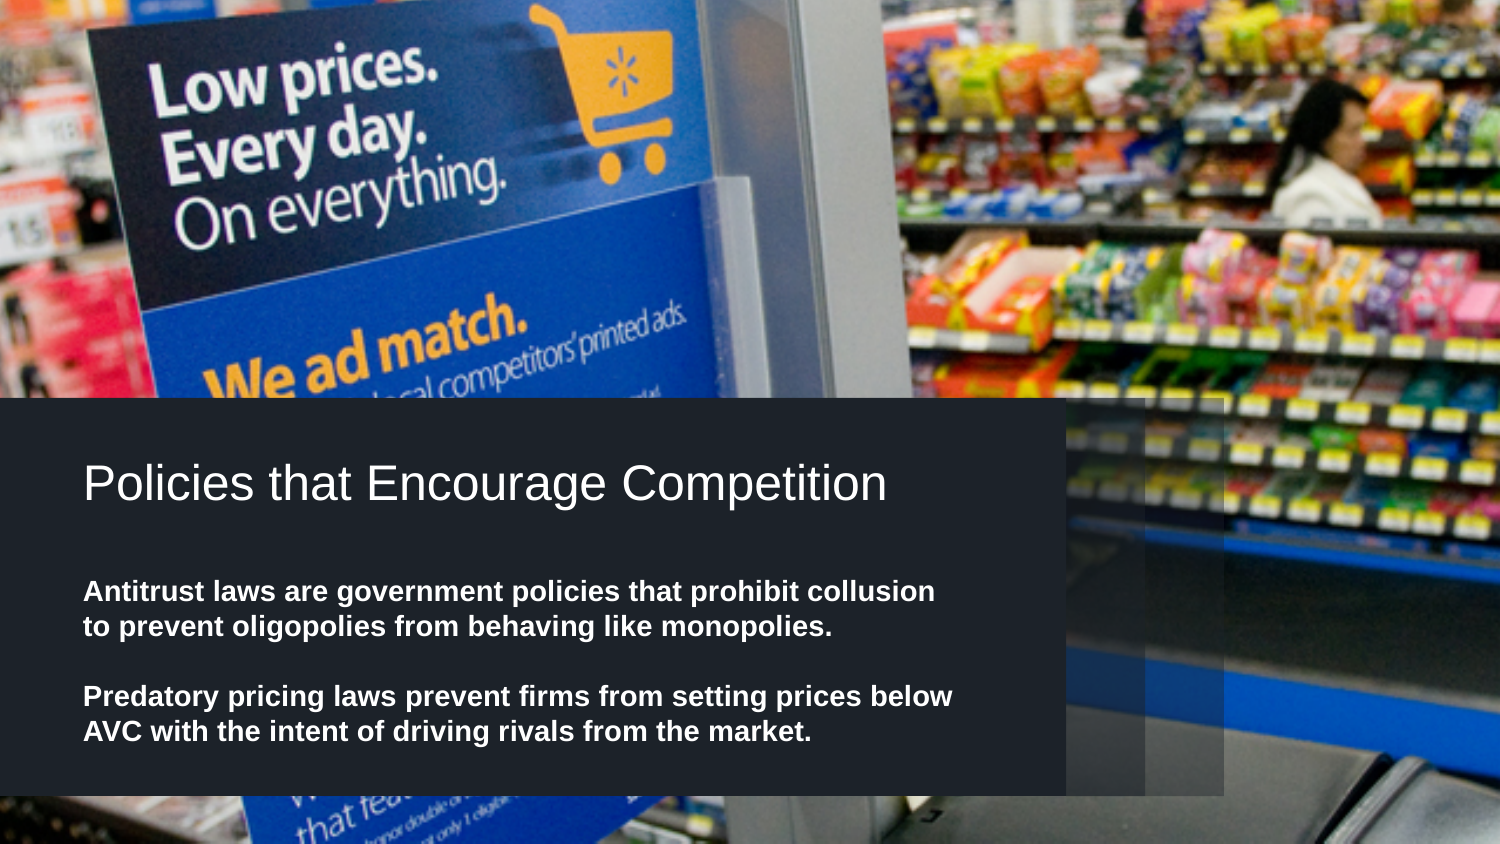

Policies that Encourage Competition

Antitrust laws are government policies that prohibit collusion to prevent oligopolies from behaving like monopolies.

Predatory pricing laws prevent firms from setting prices below AVC with the intent of driving rivals from the market.